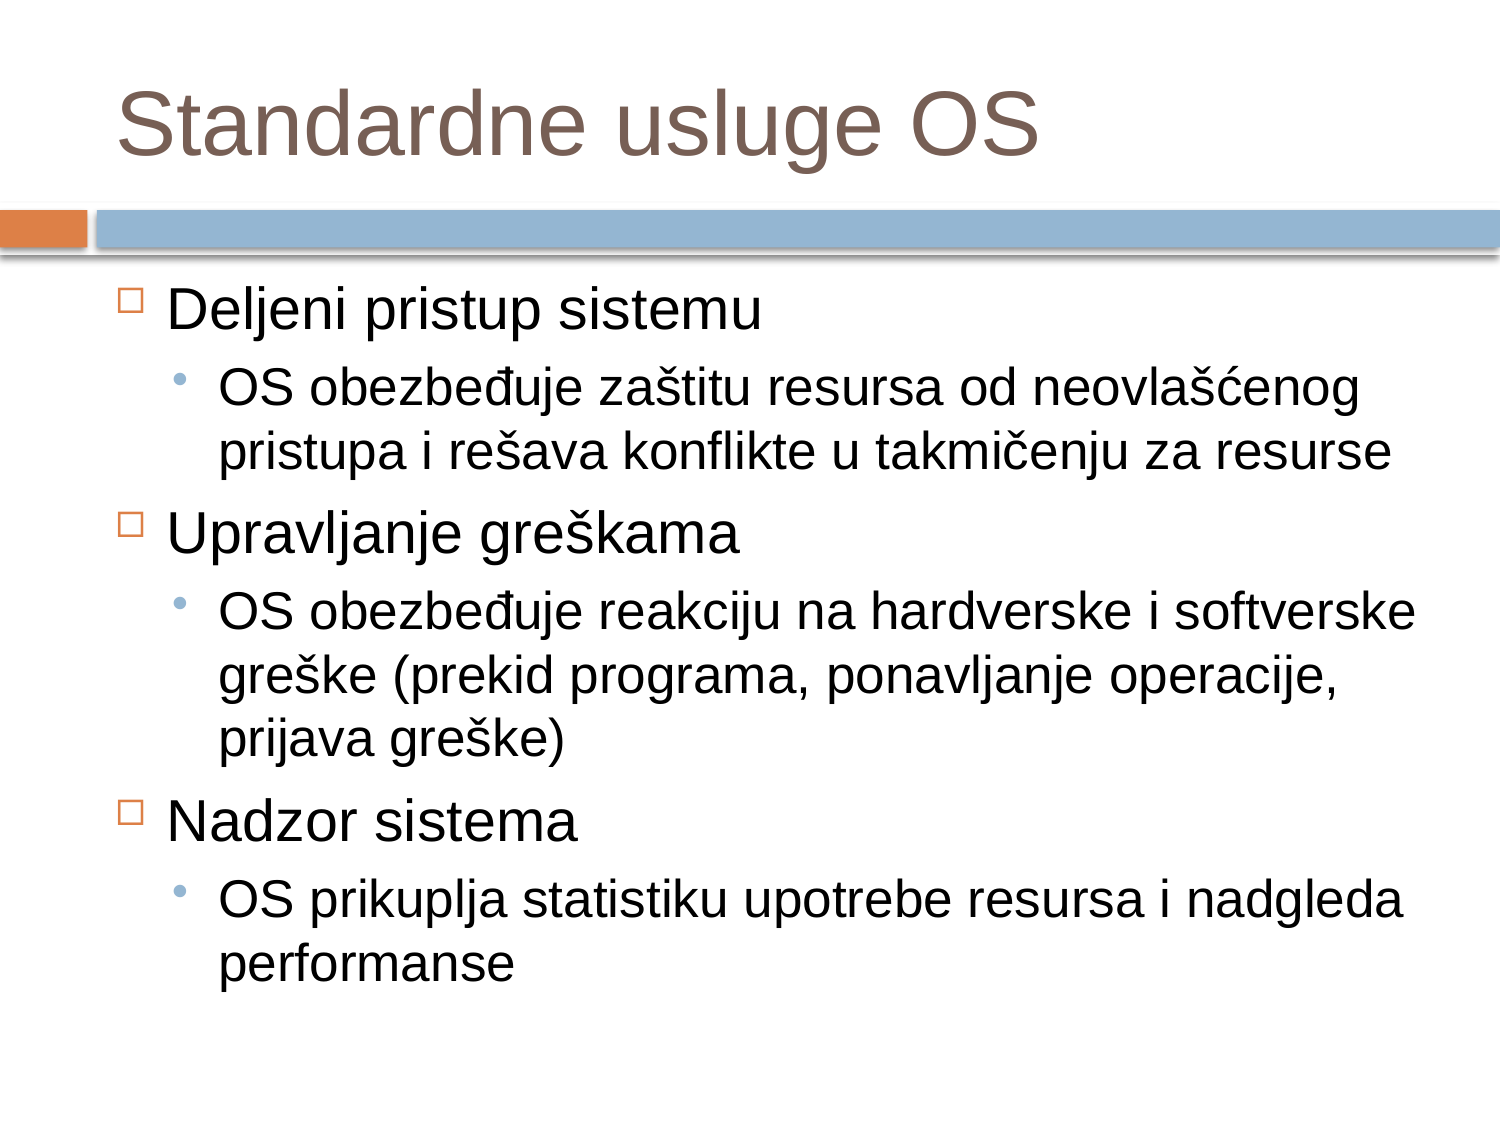

# Standardne usluge OS
Deljeni pristup sistemu
OS obezbeđuje zaštitu resursa od neovlašćenog pristupa i rešava konflikte u takmičenju za resurse
Upravljanje greškama
OS obezbeđuje reakciju na hardverske i softverske greške (prekid programa, ponavljanje operacije, prijava greške)
Nadzor sistema
OS prikuplja statistiku upotrebe resursa i nadgleda performanse